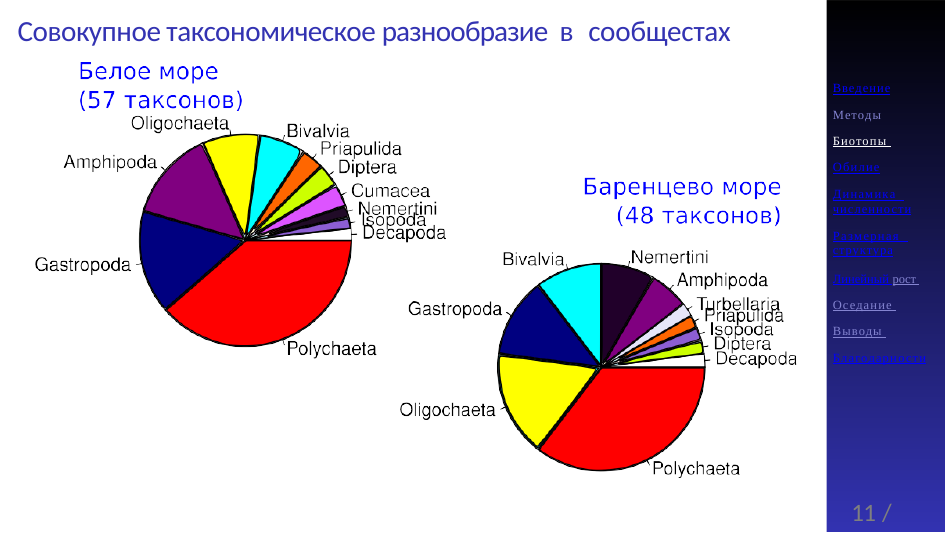

# Совокупное таксономическое разнообразие  в  сообщестах

Введение
Методы  Биотопы  Обилие

Динамика  численности

Размерная  структура
Линейный рост  Оседание  Выводы  Благодарности
11 / 25